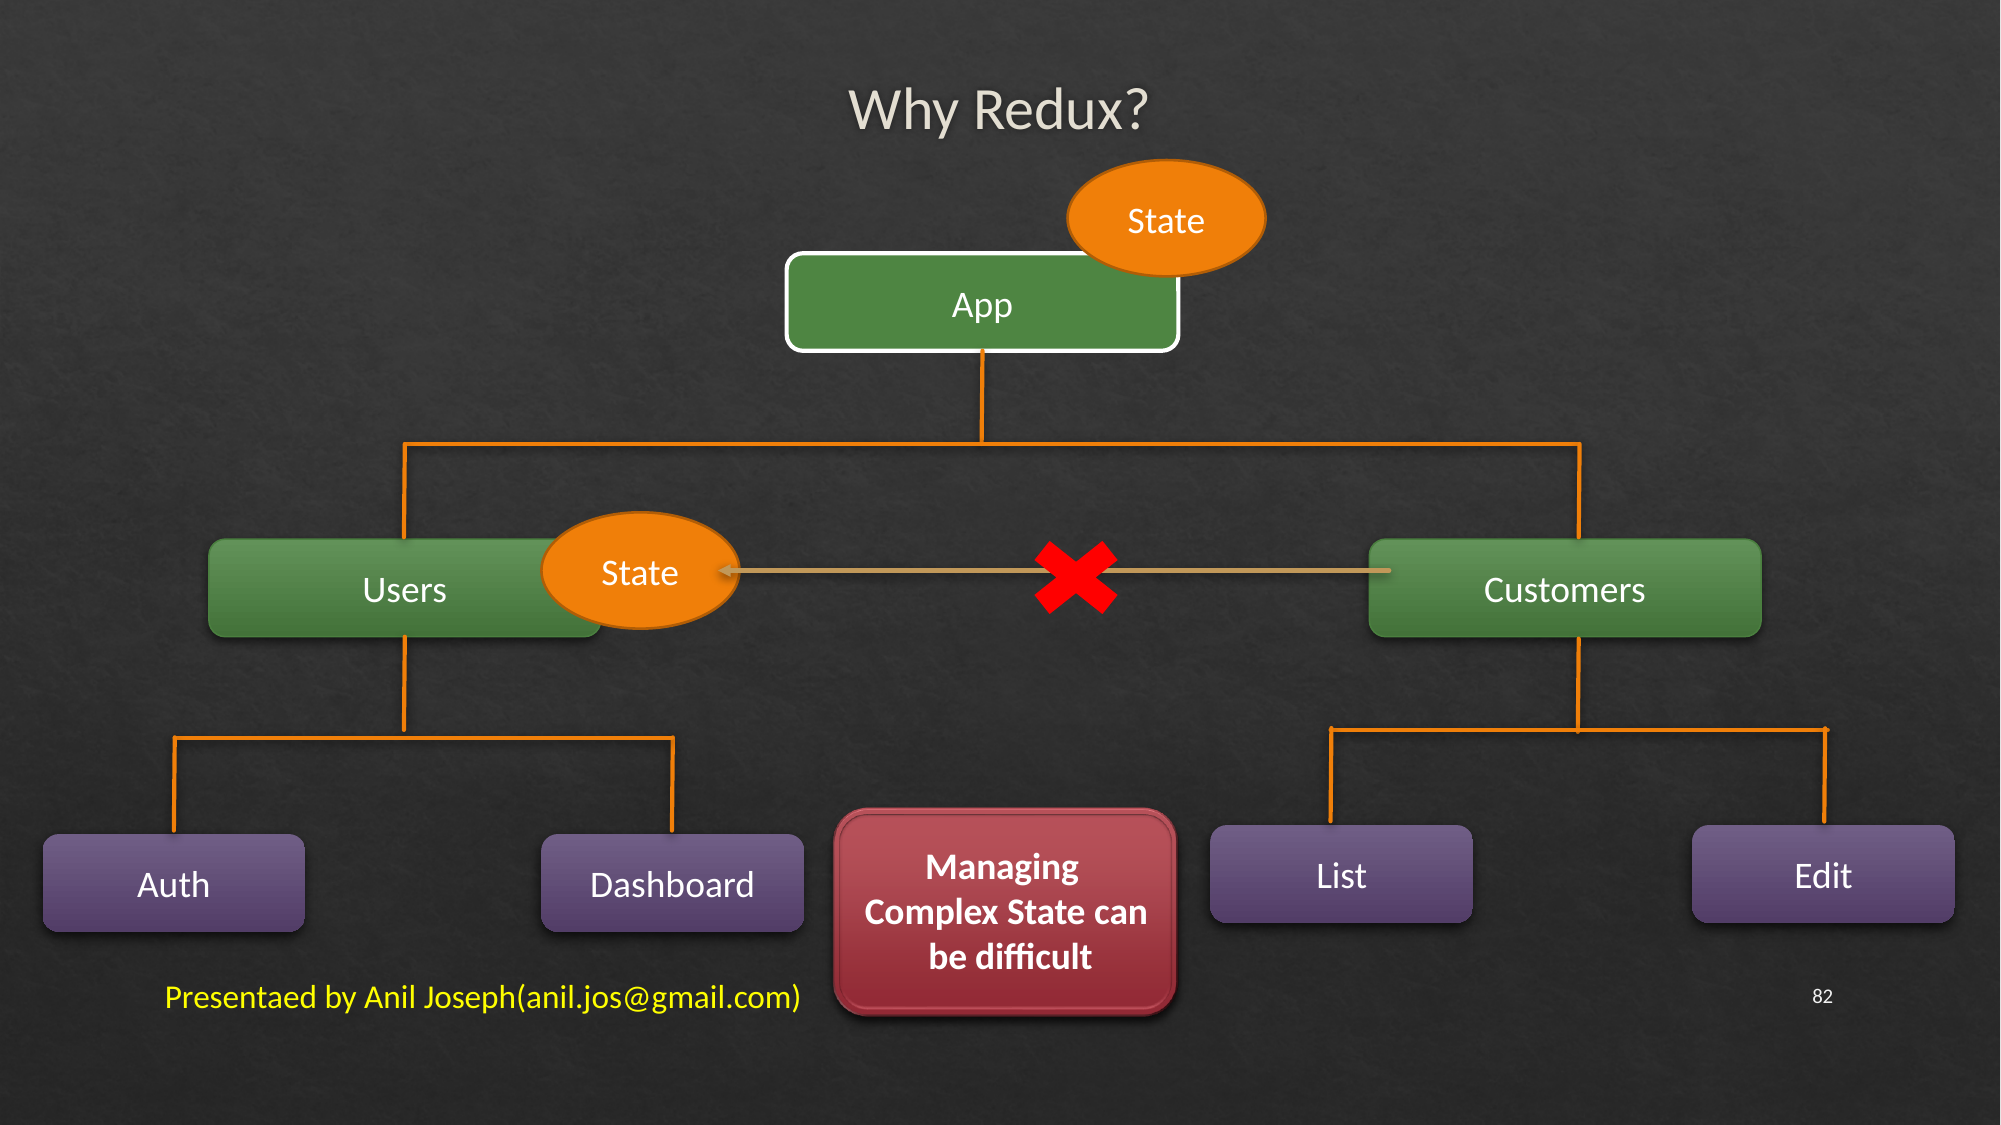

# Why Redux?
State
App
State
Users
Customers

List
Edit
Auth
Dashboard
Managing  Complex State can  be difficult
Presentaed by Anil Joseph(anil.jos@gmail.com)
82